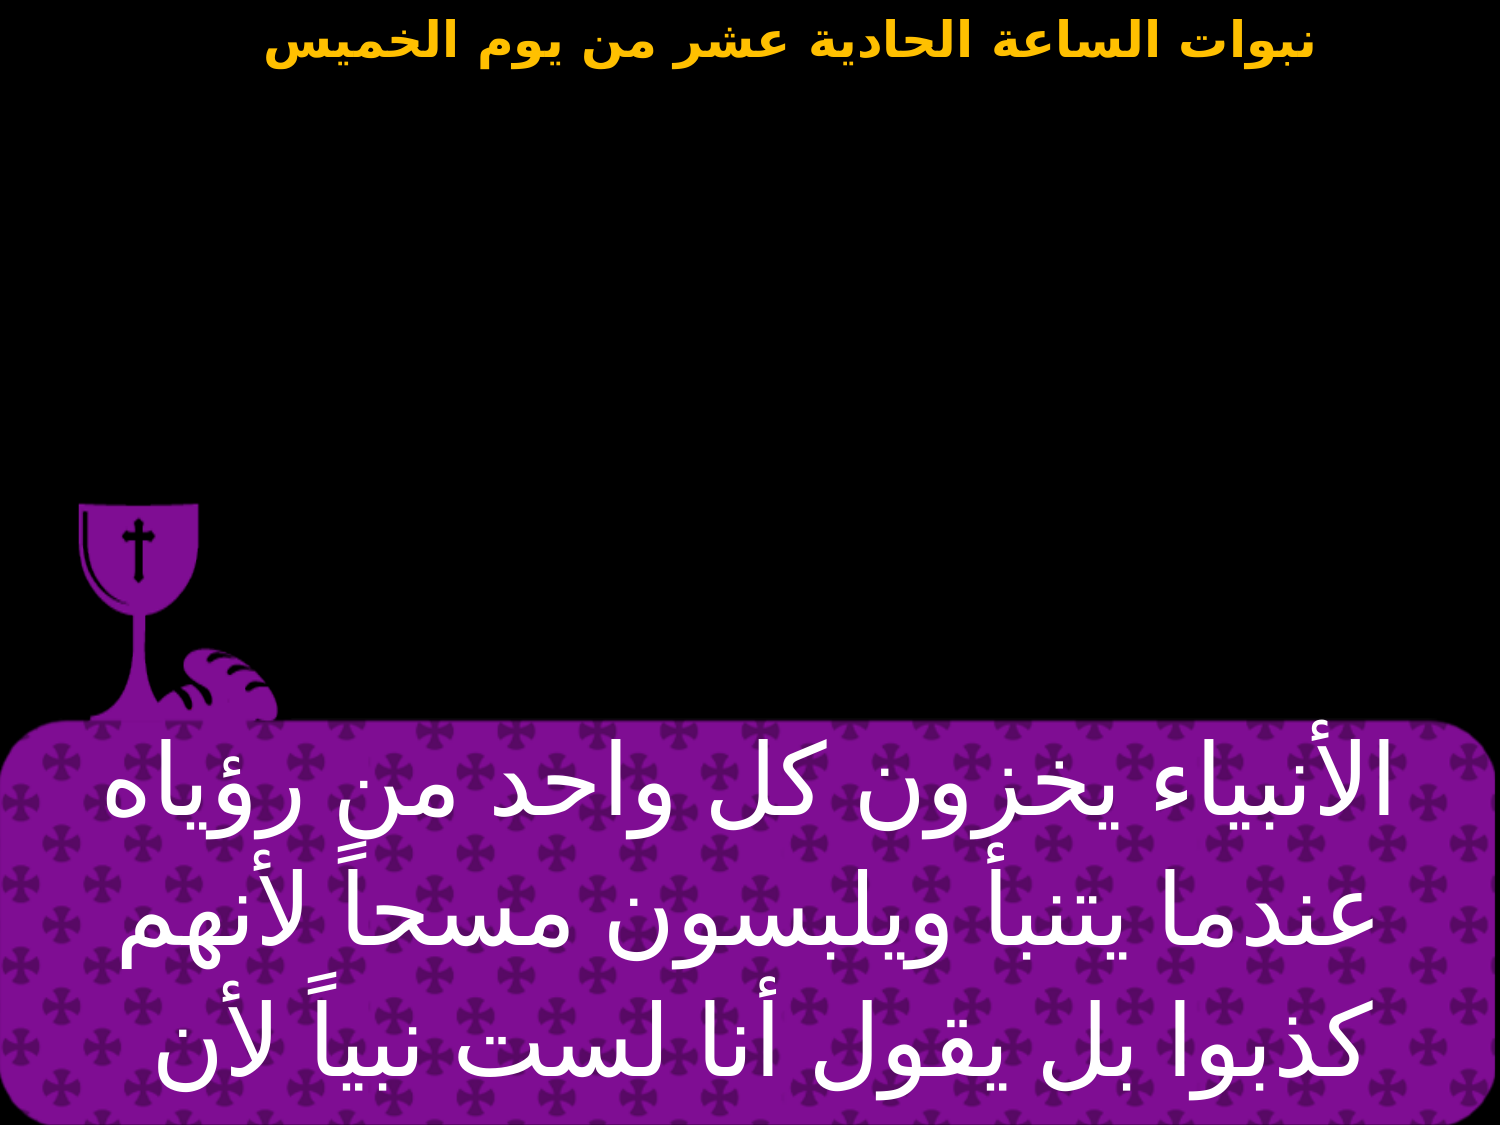

| الأنبياء يخزون كل واحد من رؤياه عندما يتنبأ ويلبسون مسحاً لأنهم كذبوا بل يقول أنا لست نبياً لأن |
| --- |